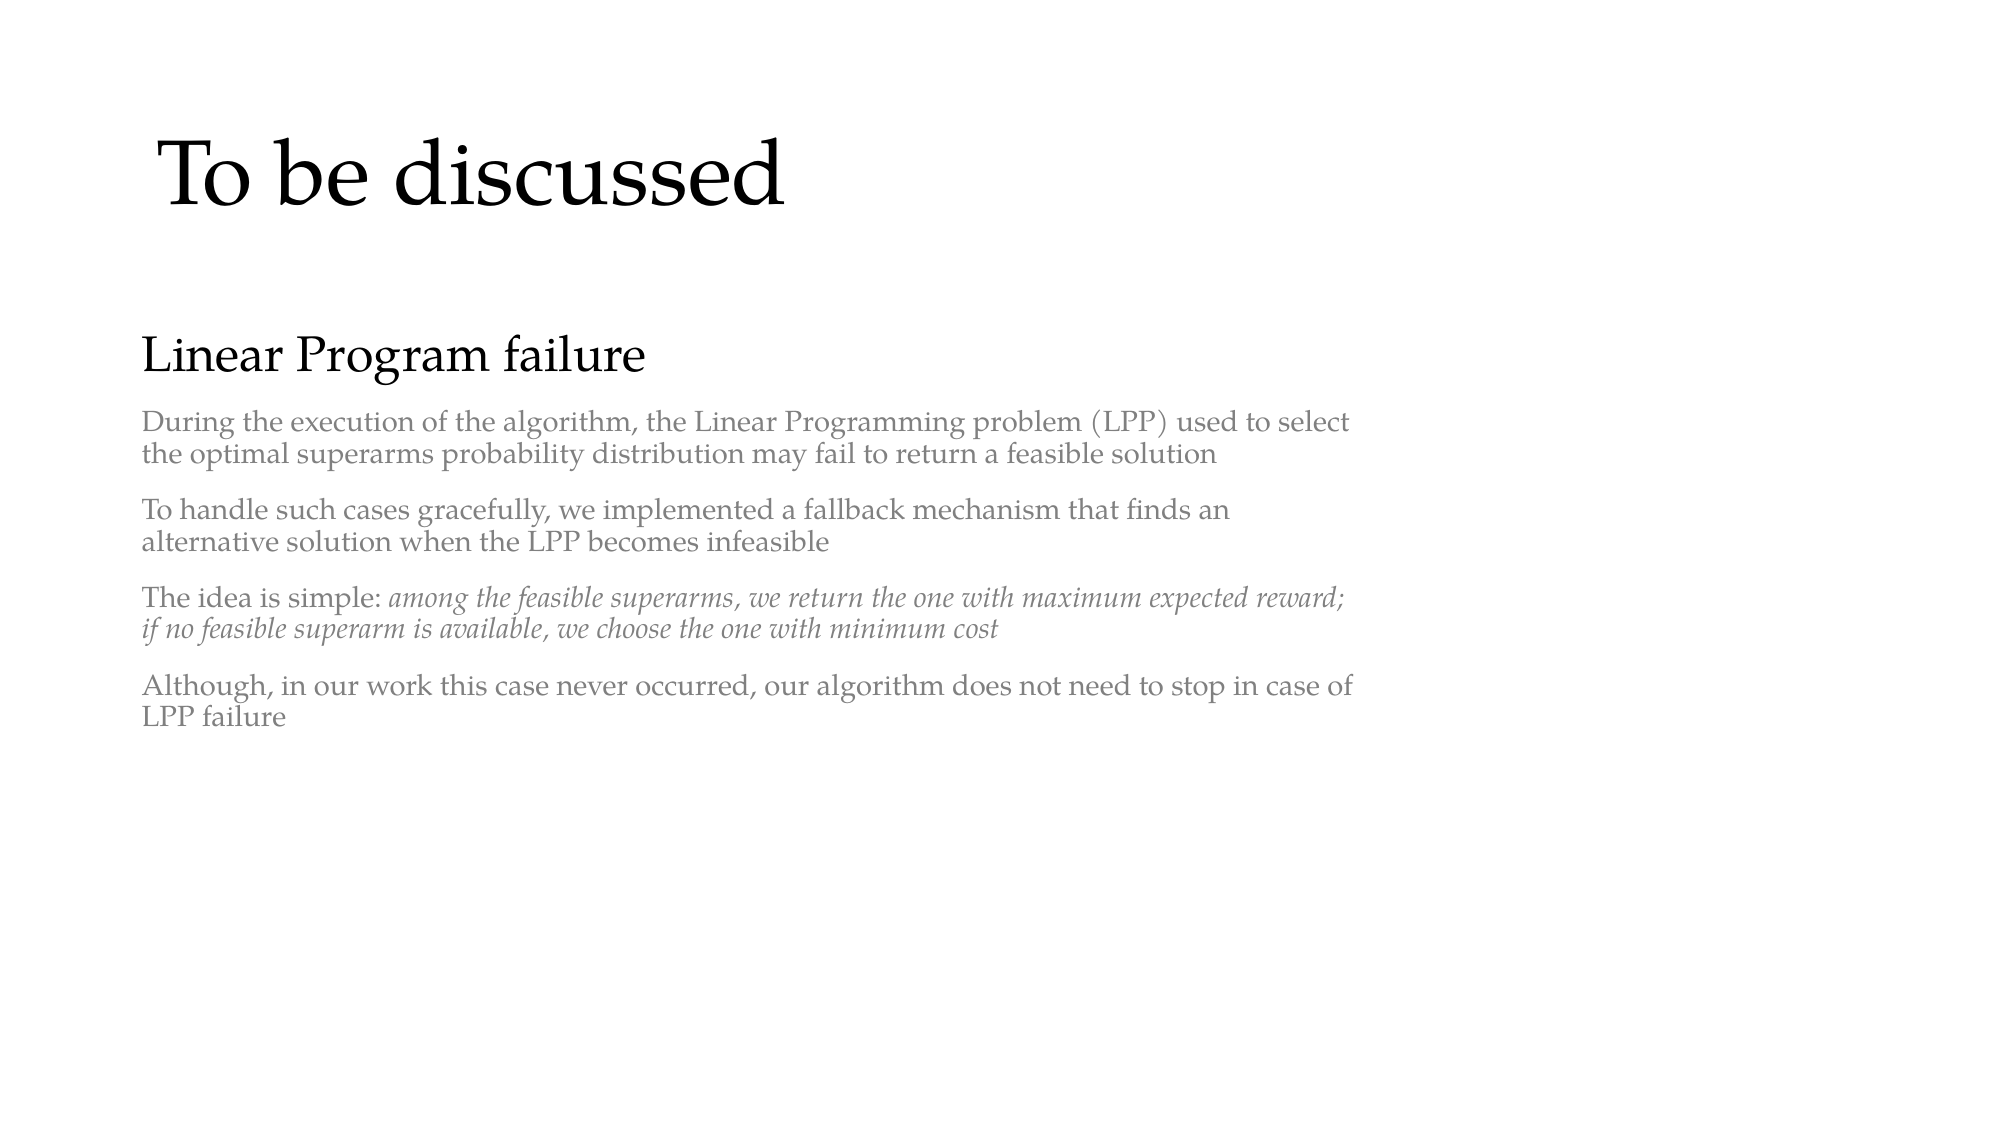

# To be discussed
Linear Program failure
During the execution of the algorithm, the Linear Programming problem (LPP) used to select the optimal superarms probability distribution may fail to return a feasible solution
To handle such cases gracefully, we implemented a fallback mechanism that finds an alternative solution when the LPP becomes infeasible
The idea is simple: among the feasible superarms, we return the one with maximum expected reward; if no feasible superarm is available, we choose the one with minimum cost
Although, in our work this case never occurred, our algorithm does not need to stop in case of LPP failure